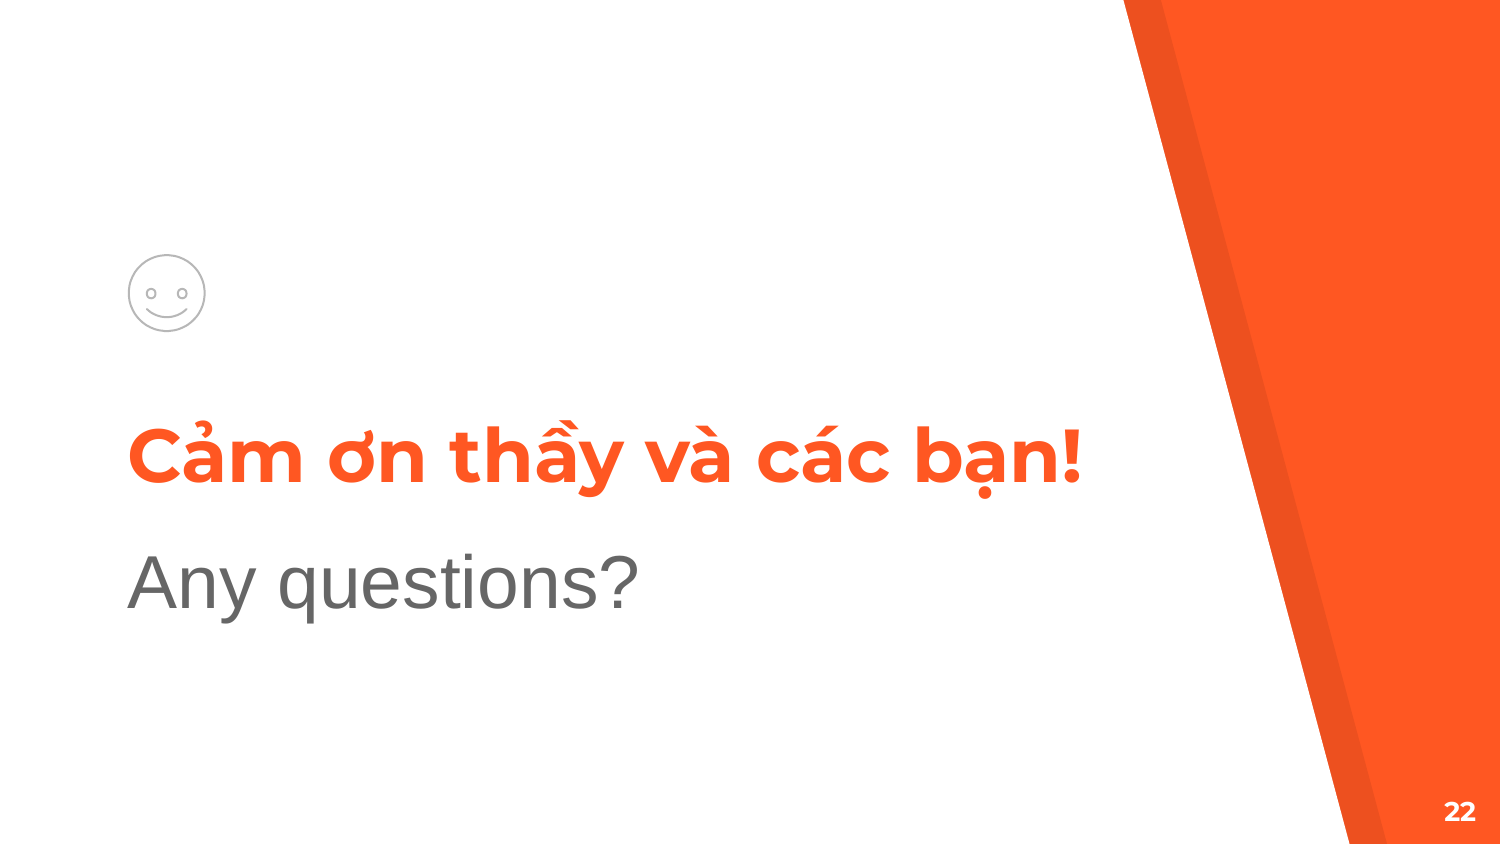

Cảm ơn thầy và các bạn!
Any questions?
22